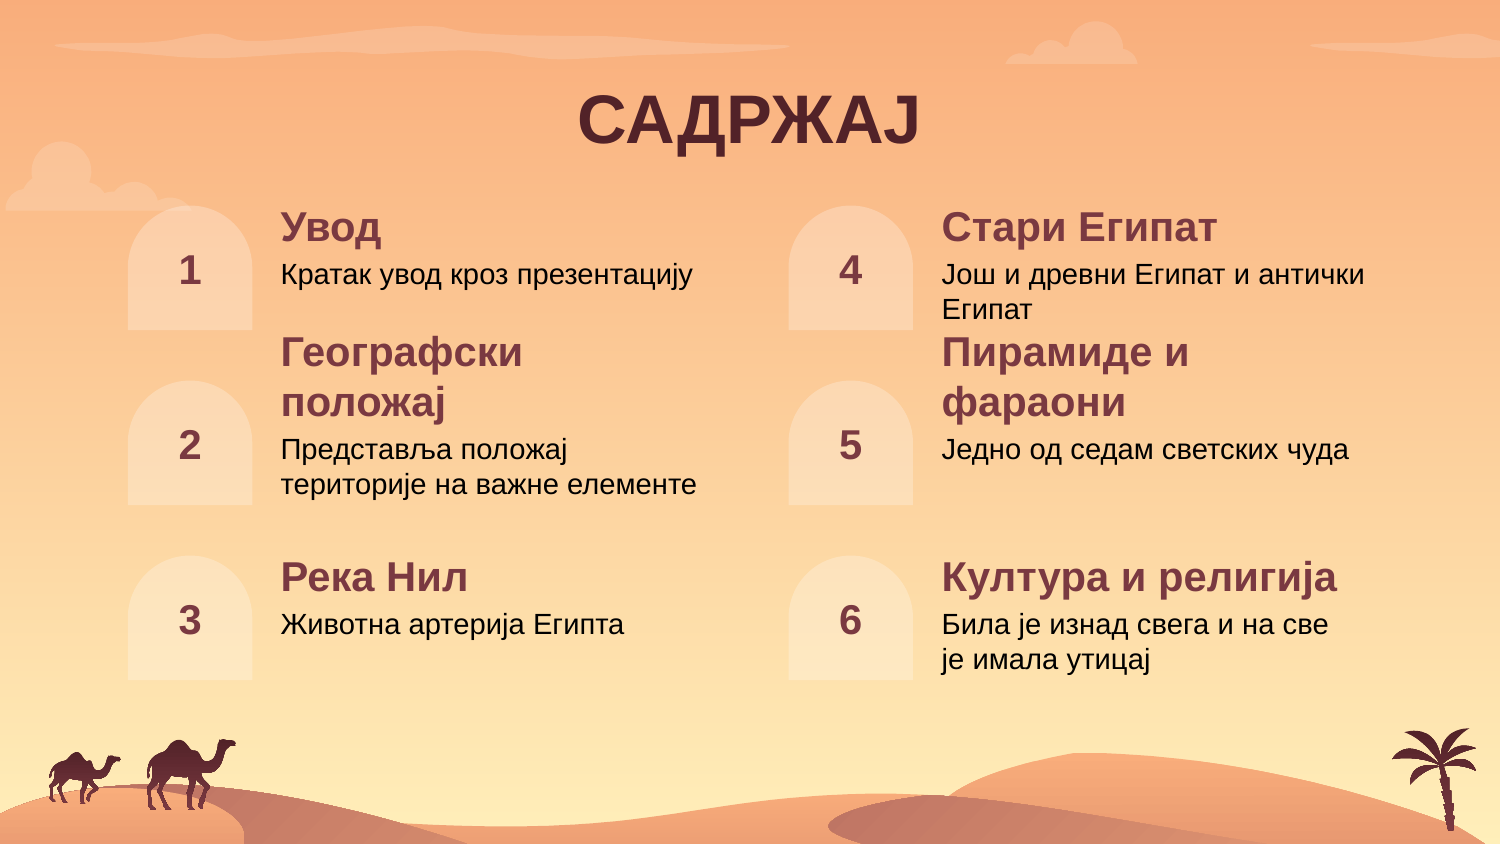

САДРЖАЈ
Стари Египат
# Увод

1
4
Још и древни Египат и антички Египат
Кратак увод кроз презентацију
Пирамиде и фараони
Географски положај

2
5
Једно од седам светских чуда
Представља положај територије на важне елементе
Култура и религија
Река Нил

3
6
Била је изнад свега и на све је имала утицај
Животна артерија Египта